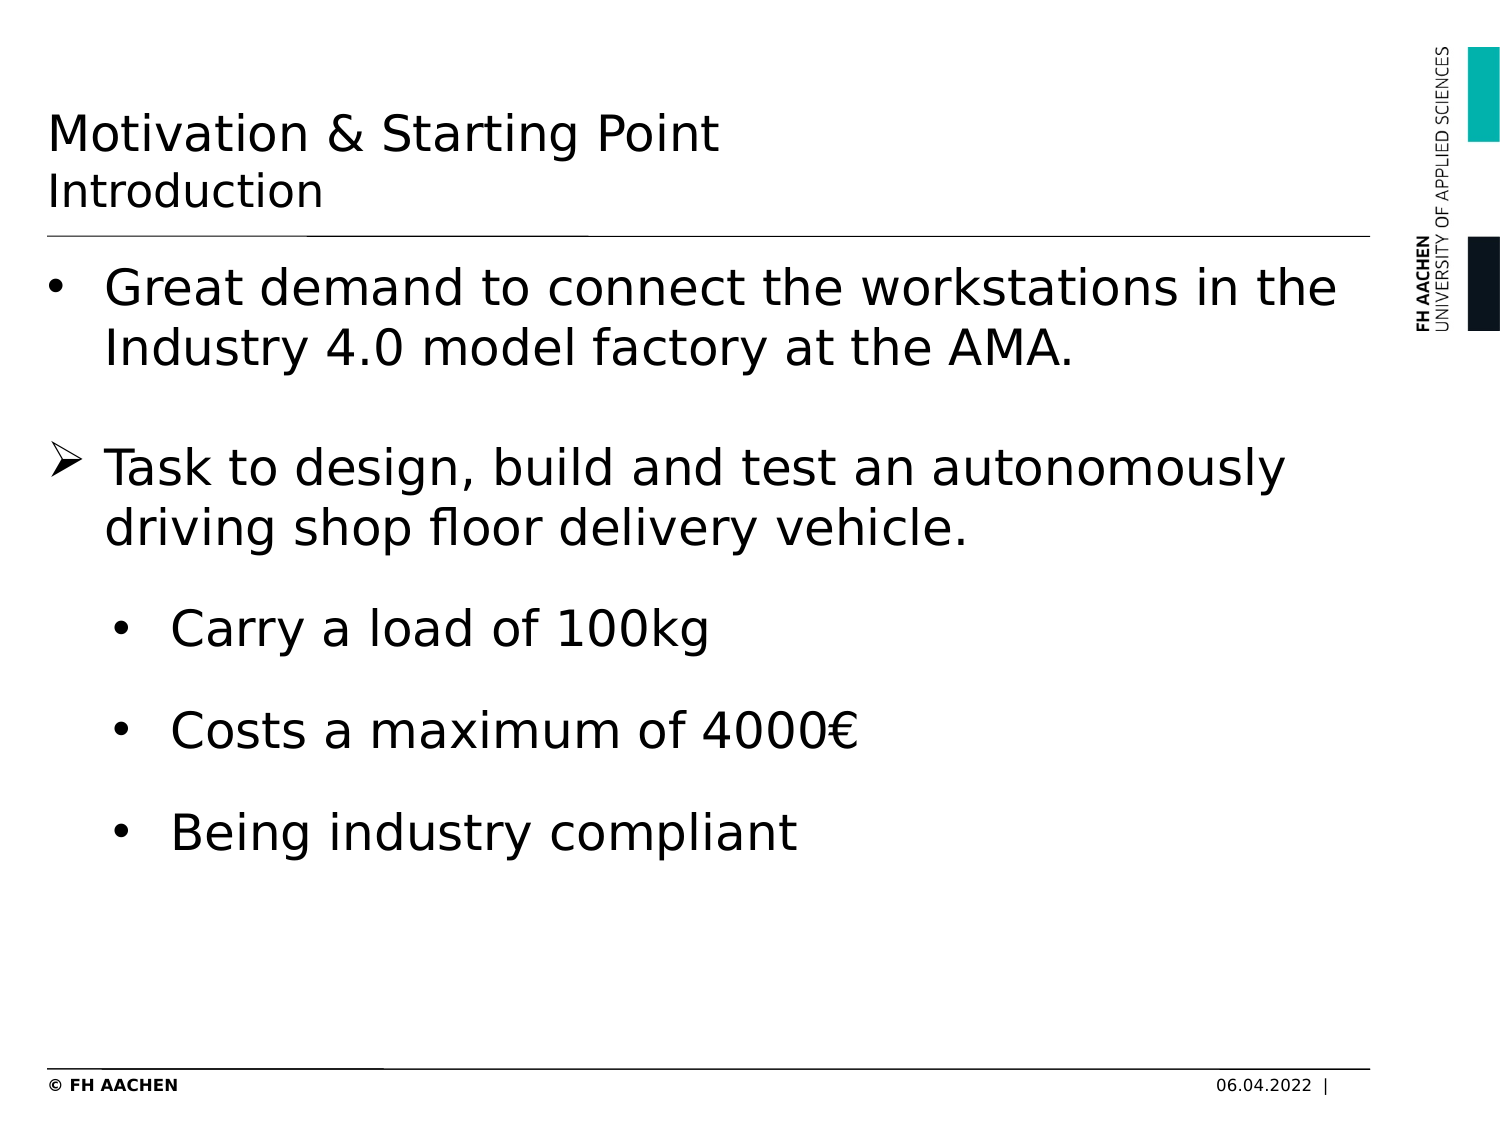

# Motivation & Starting Point Introduction
Great demand to connect the workstations in the Industry 4.0 model factory at the AMA.

Task to design, build and test an autonomously driving shop floor delivery vehicle.
Carry a load of 100kg
Costs a maximum of 4000€
Being industry compliant
© FH AACHEN
06.04.2022  |
3